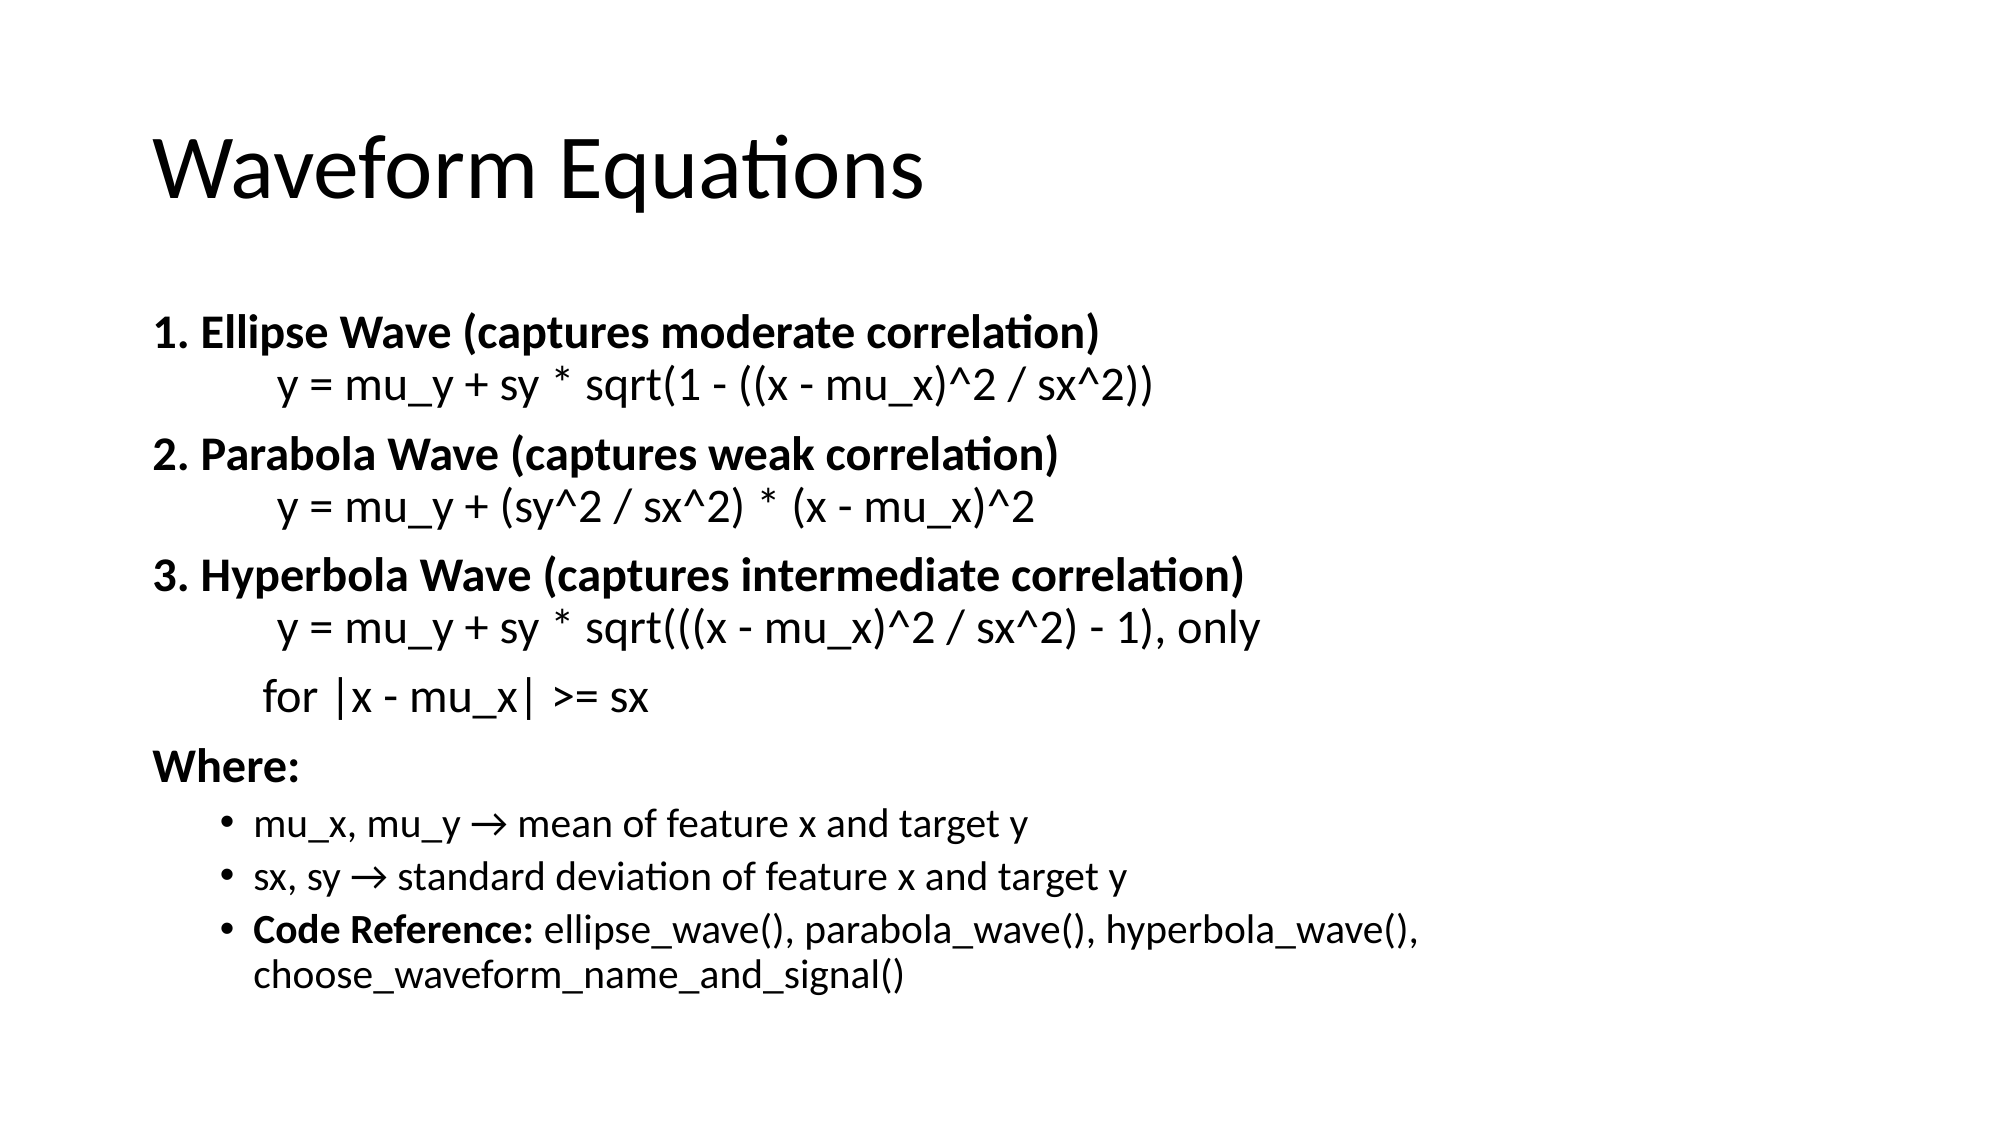

# Waveform Equations
1. Ellipse Wave (captures moderate correlation)
	y = mu_y + sy * sqrt(1 - ((x - mu_x)^2 / sx^2))
2. Parabola Wave (captures weak correlation)
	y = mu_y + (sy^2 / sx^2) * (x - mu_x)^2
3. Hyperbola Wave (captures intermediate correlation)
	y = mu_y + sy * sqrt(((x - mu_x)^2 / sx^2) - 1), only
          for |x - mu_x| >= sx
Where:
mu_x, mu_y → mean of feature x and target y
sx, sy → standard deviation of feature x and target y
Code Reference: ellipse_wave(), parabola_wave(), hyperbola_wave(), choose_waveform_name_and_signal()